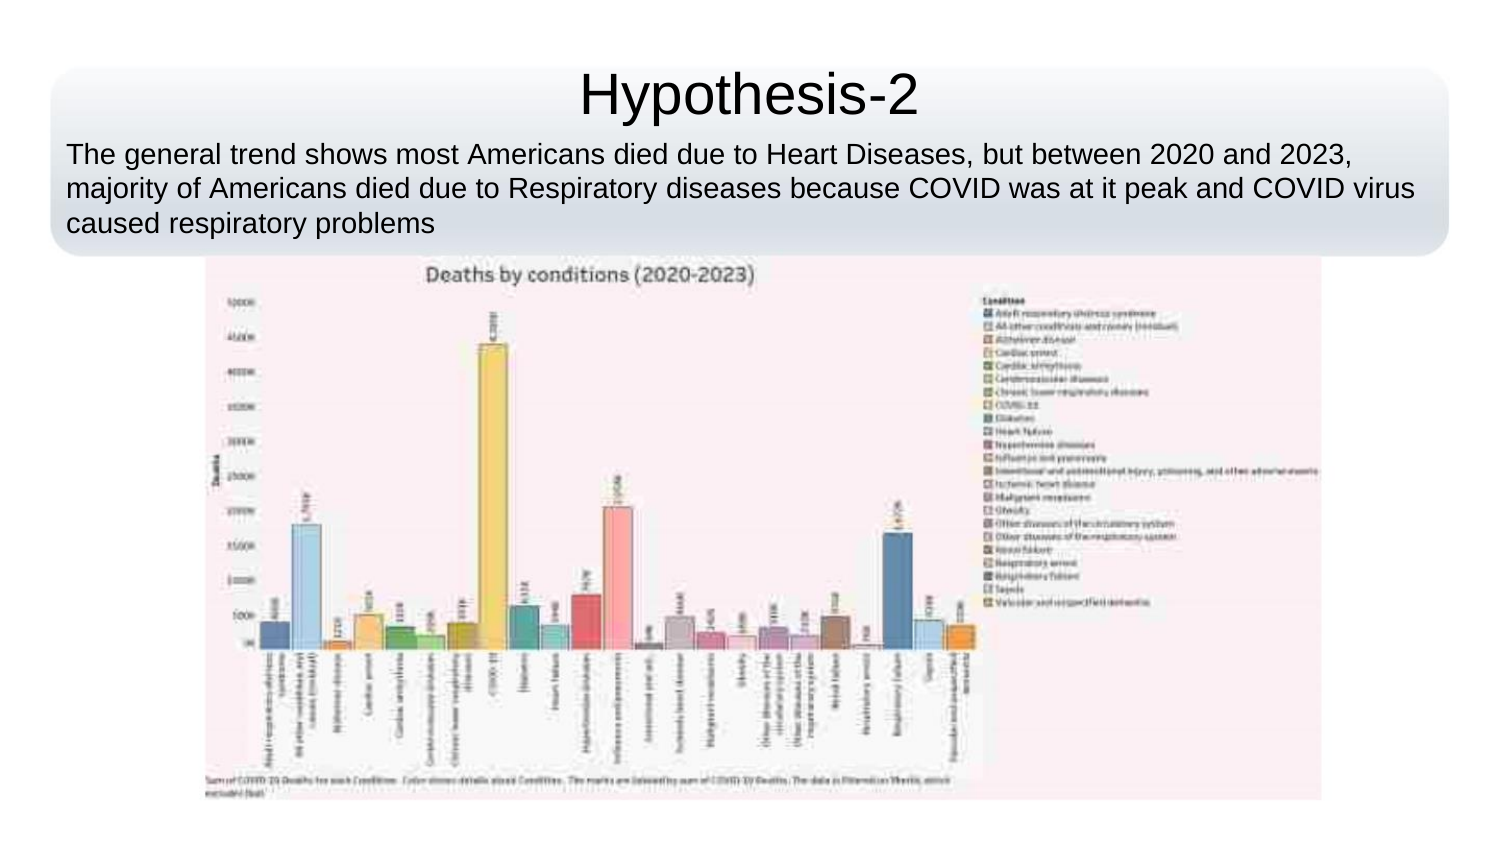

Hypothesis-2
The general trend shows most Americans died due to Heart Diseases, but between 2020 and 2023,
majority of Americans died due to Respiratory diseases because COVID was at it peak and COVID virus
caused respiratory problems